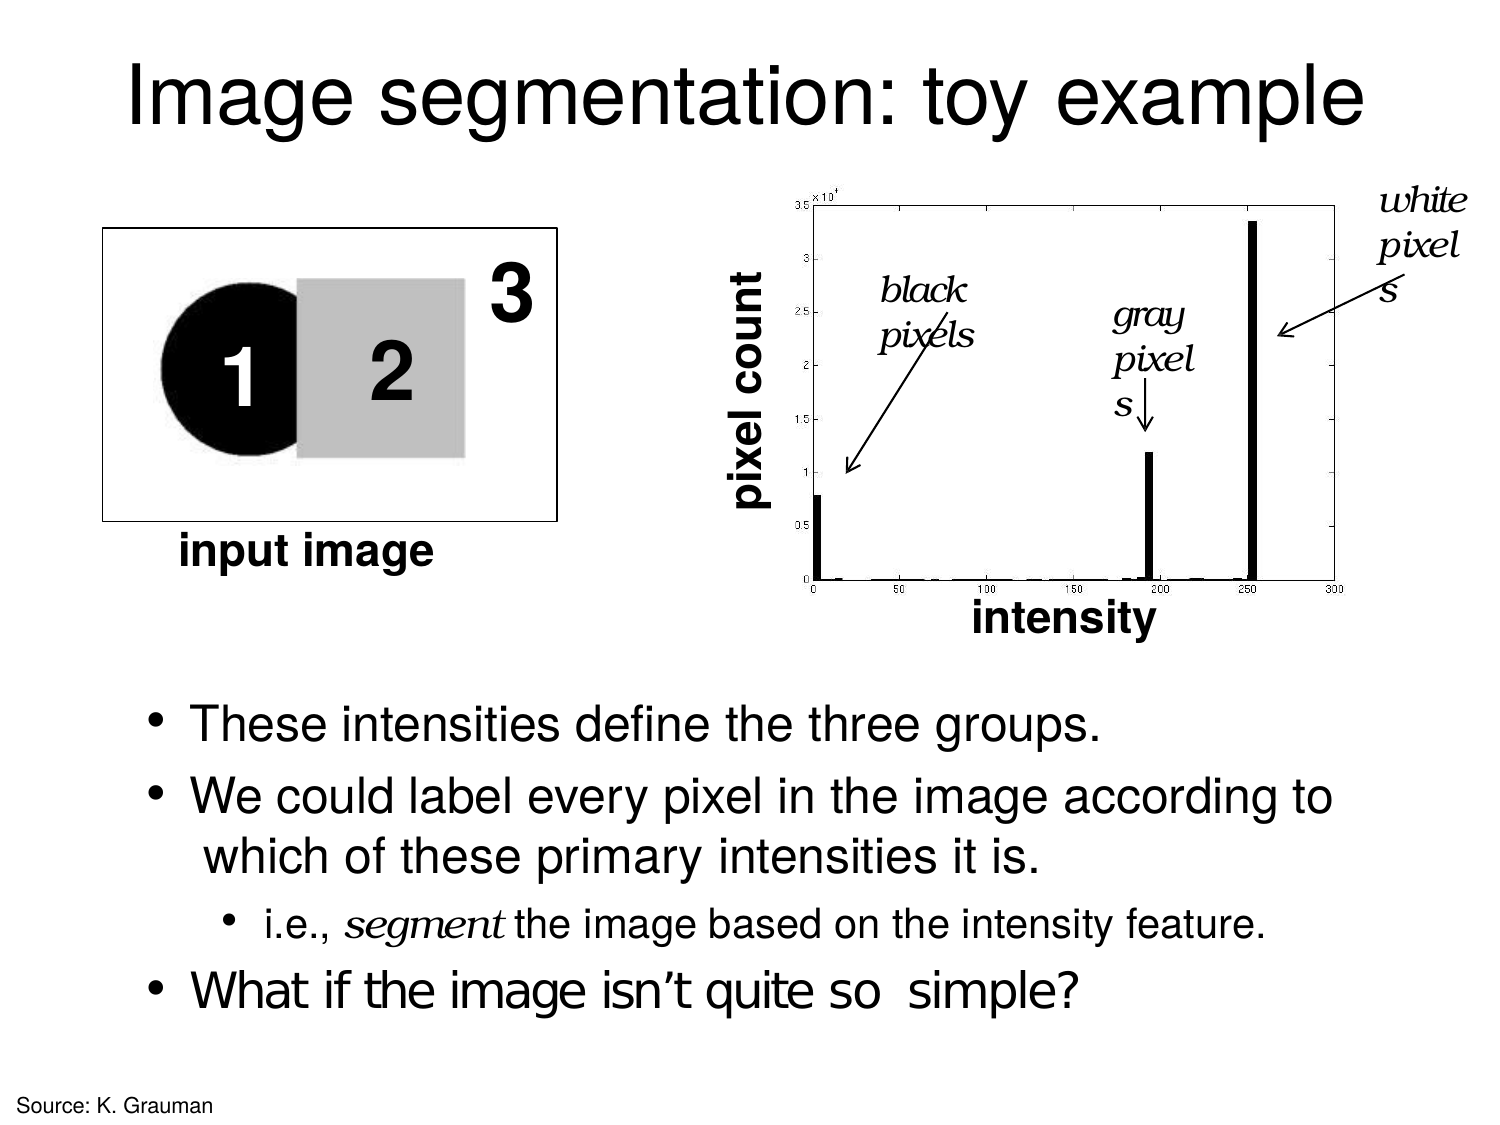

# Image segmentation: toy example
white  pixels

3
black pixels
pixel count

gray
pixels

2
1

input image
intensity

These intensities define the three groups.
We could label every pixel in the image according to  which of these primary intensities it is.
i.e., segment the image based on the intensity feature.
What if the image isn’t quite so simple?
Source: K. Grauman